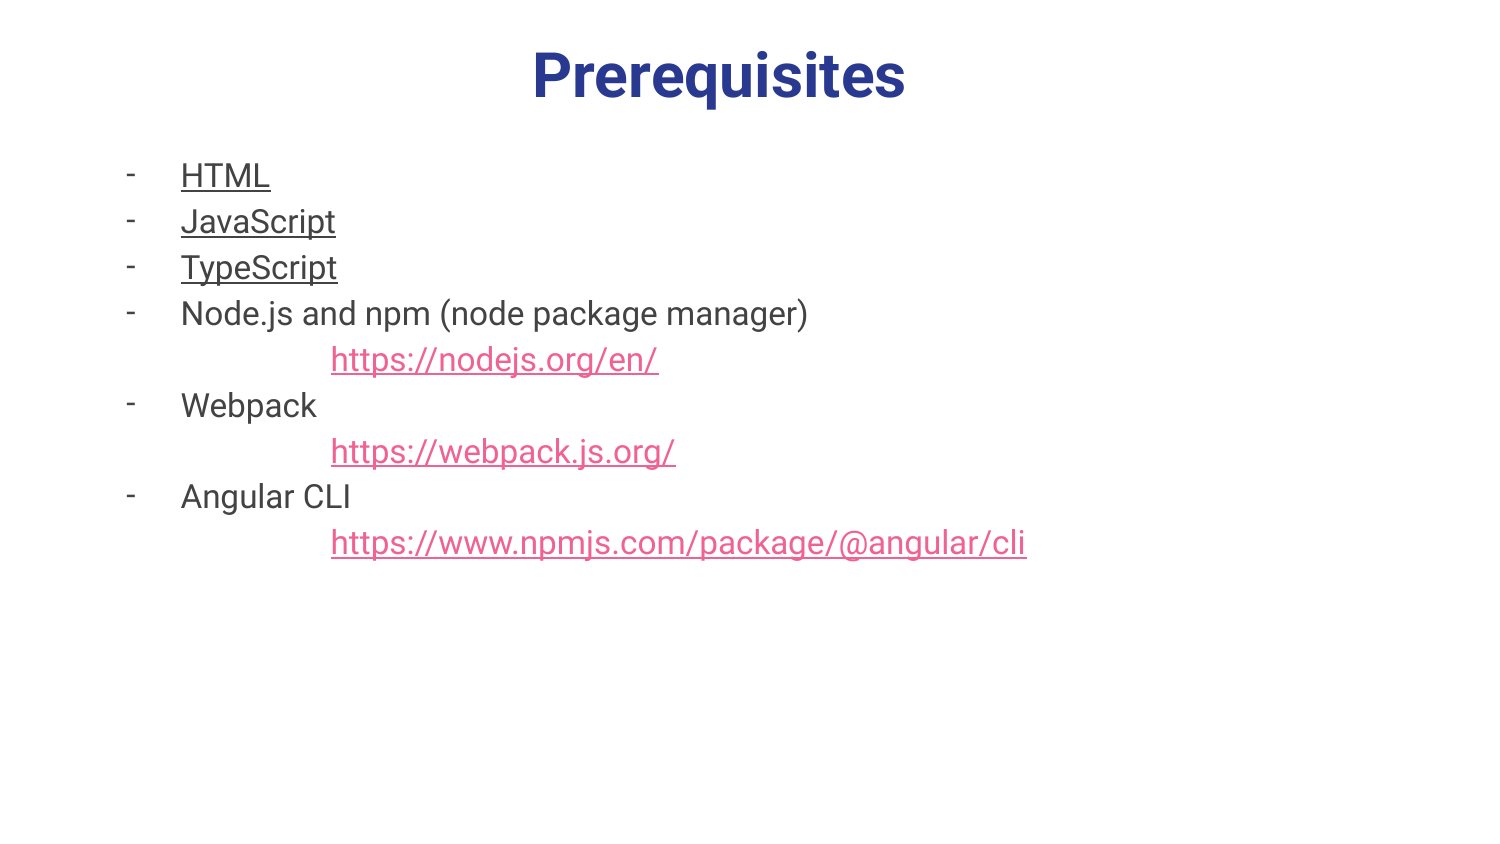

Prerequisites
HTML
JavaScript
TypeScript
Node.js and npm (node package manager)
	https://nodejs.org/en/
Webpack
	https://webpack.js.org/
Angular CLI
	https://www.npmjs.com/package/@angular/cli